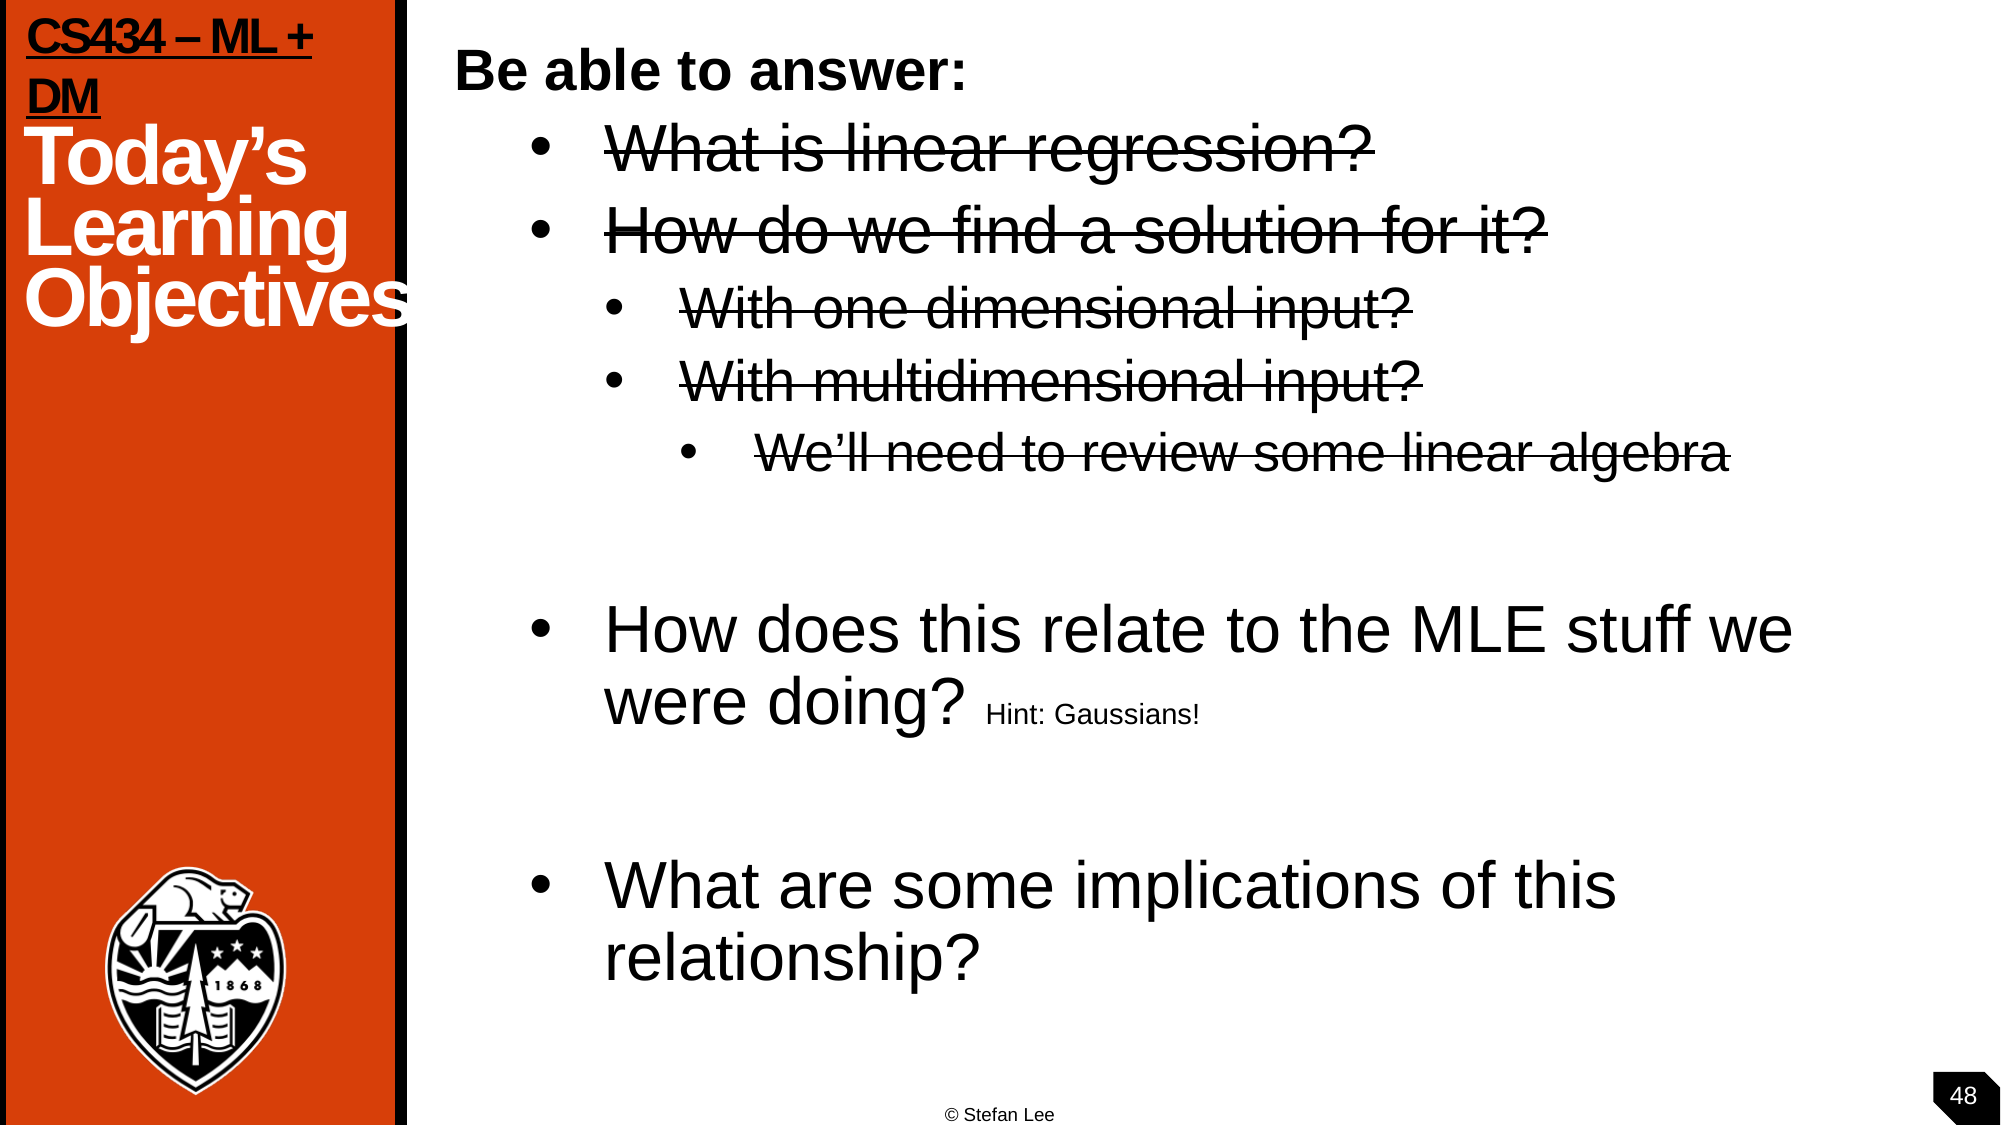

Be able to answer:
What is linear regression?
How do we find a solution for it?
With one dimensional input?
With multidimensional input?
We’ll need to review some linear algebra

How does this relate to the MLE stuff we were doing? Hint: Gaussians!

What are some implications of this relationship?

48